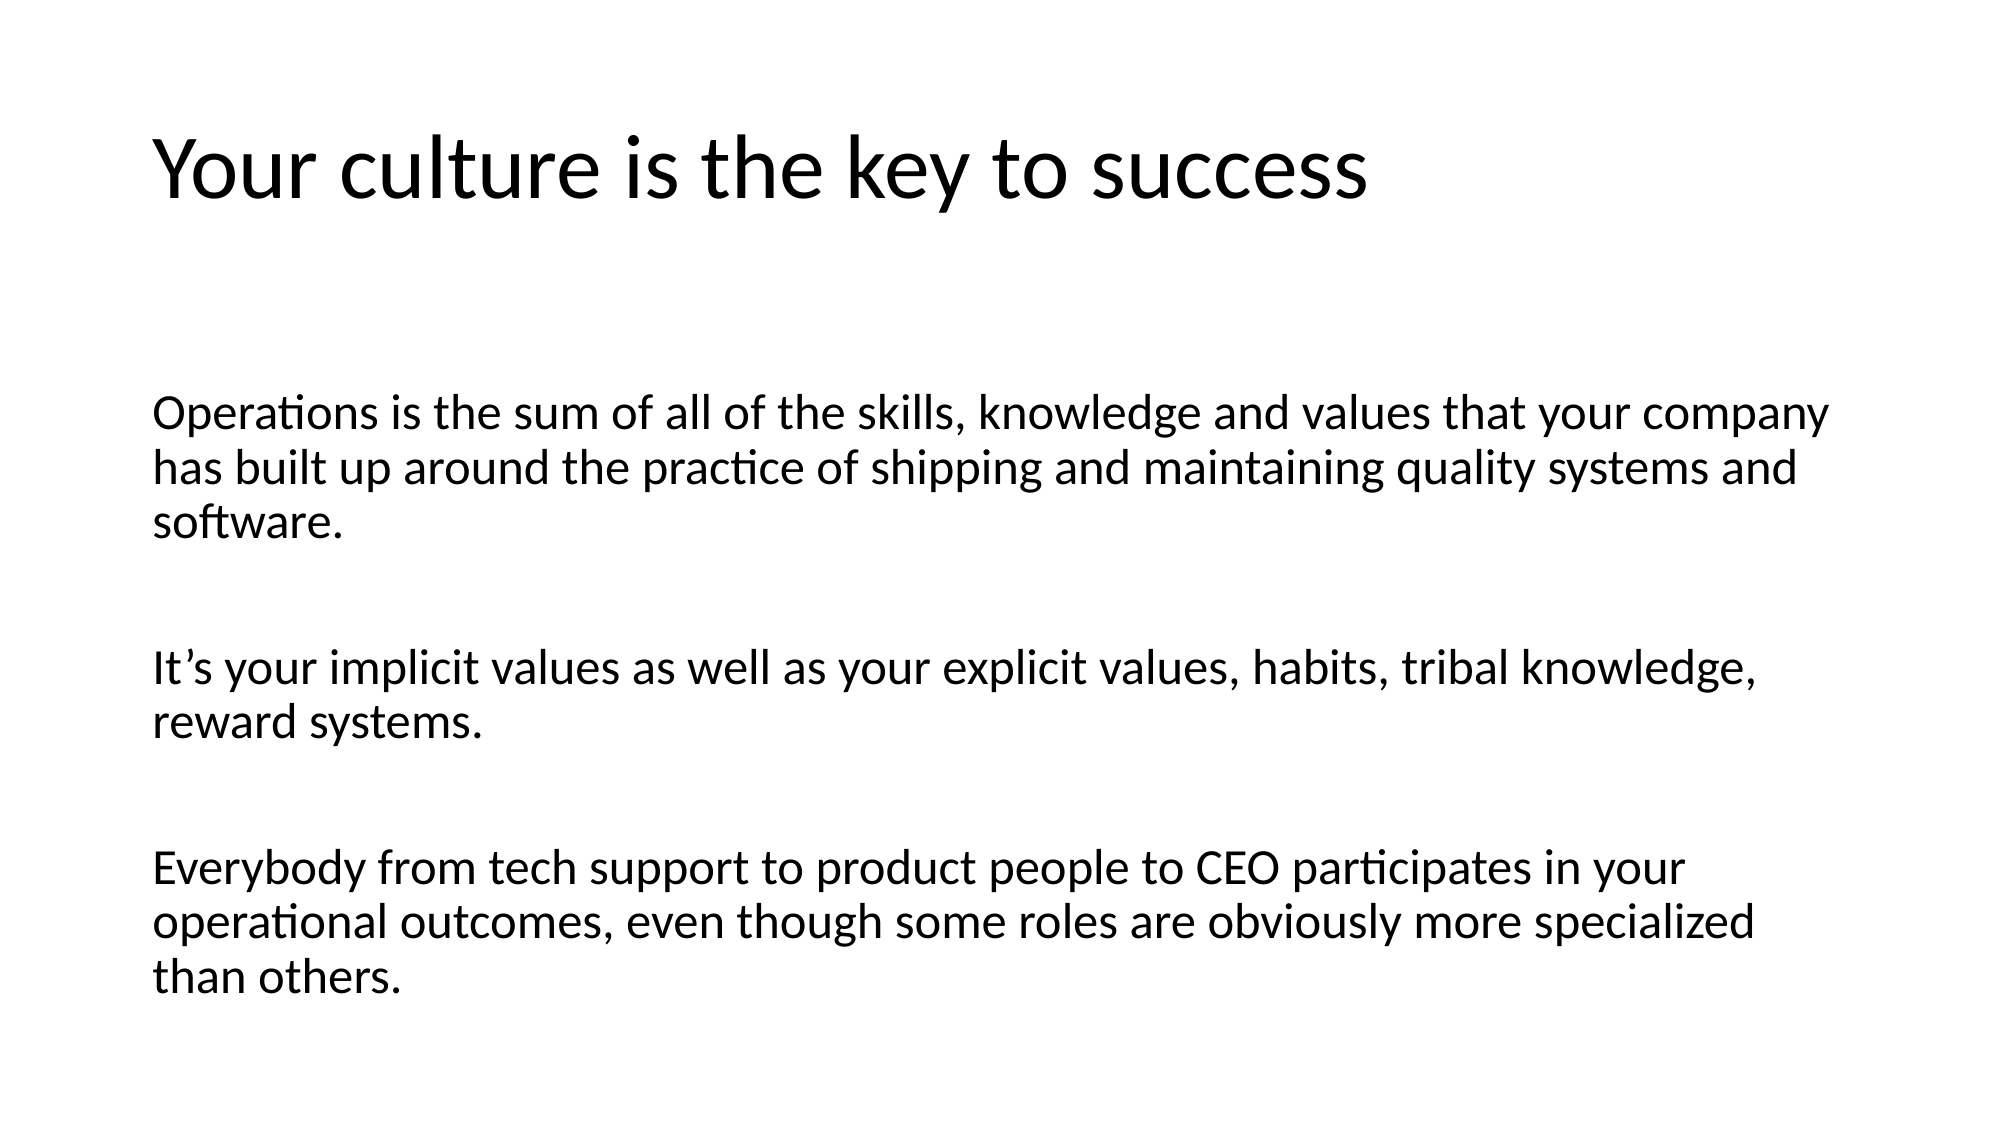

# Your culture is the key to success

Operations is the sum of all of the skills, knowledge and values that your company has built up around the practice of shipping and maintaining quality systems and software.

It’s your implicit values as well as your explicit values, habits, tribal knowledge, reward systems.

Everybody from tech support to product people to CEO participates in your operational outcomes, even though some roles are obviously more specialized than others.